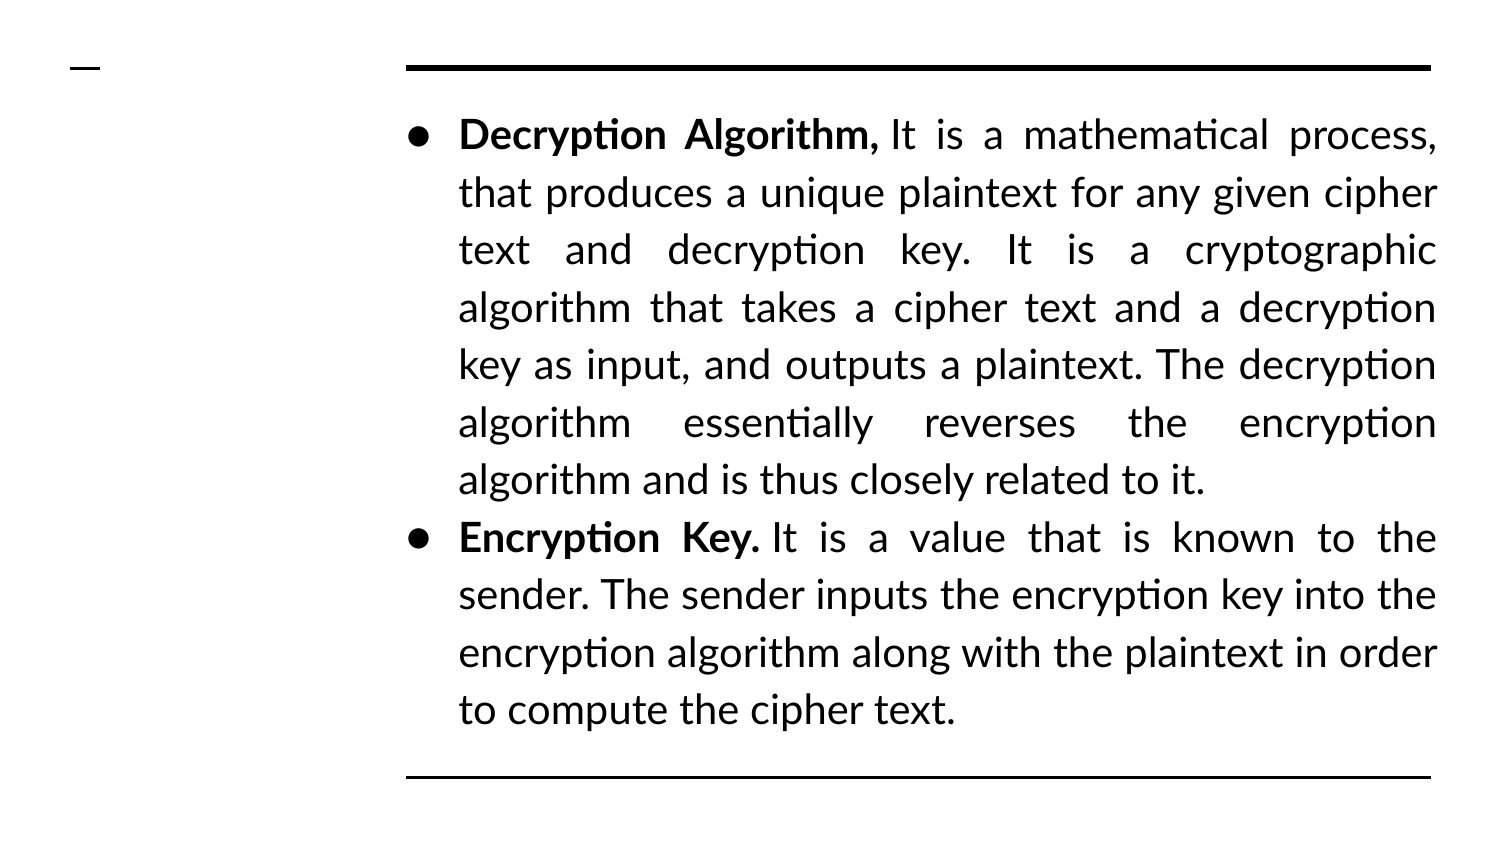

Decryption Algorithm, It is a mathematical process, that produces a unique plaintext for any given cipher text and decryption key. It is a cryptographic algorithm that takes a cipher text and a decryption key as input, and outputs a plaintext. The decryption algorithm essentially reverses the encryption algorithm and is thus closely related to it.
Encryption Key. It is a value that is known to the sender. The sender inputs the encryption key into the encryption algorithm along with the plaintext in order to compute the cipher text.